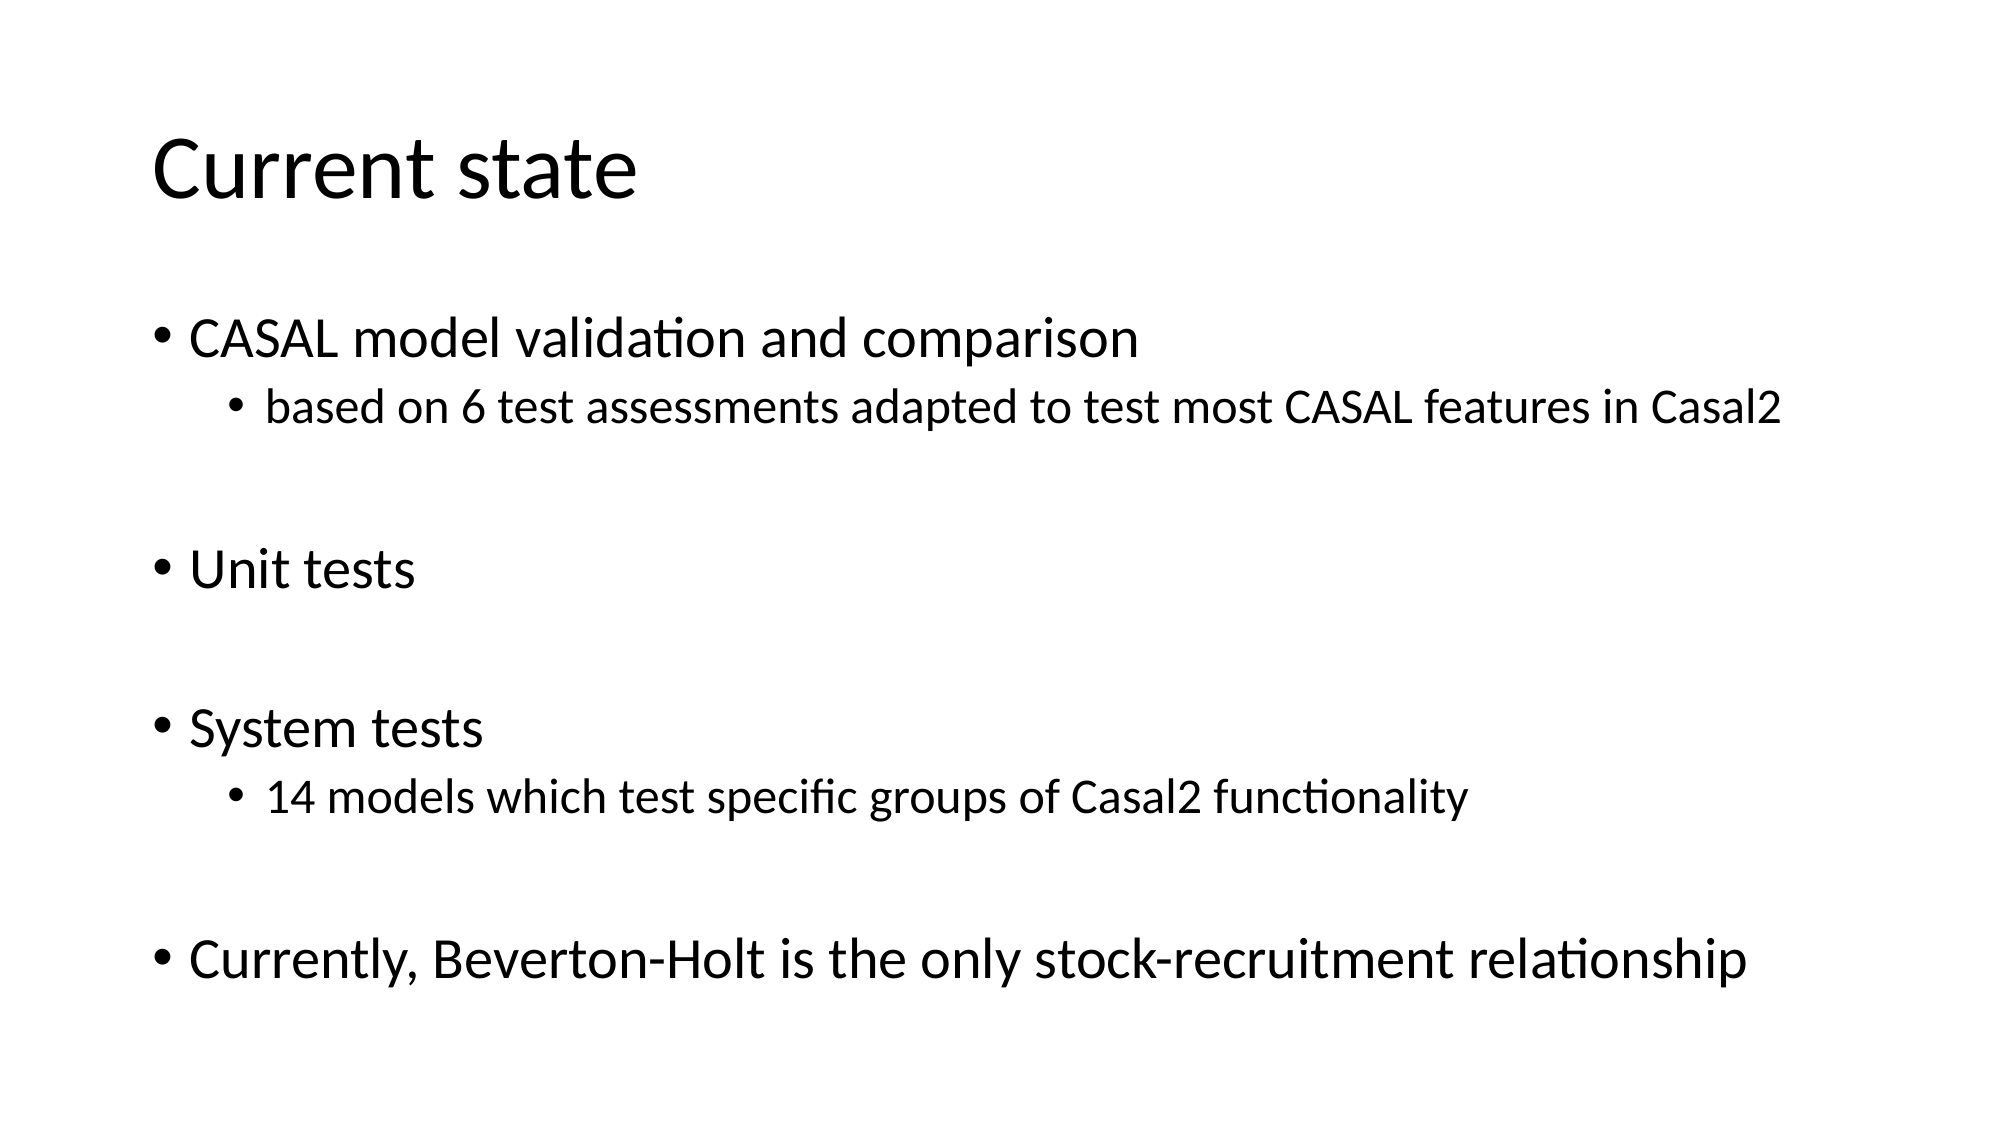

# Current state
CASAL model validation and comparison
based on 6 test assessments adapted to test most CASAL features in Casal2

Unit tests

System tests
14 models which test specific groups of Casal2 functionality

Currently, Beverton-Holt is the only stock-recruitment relationship